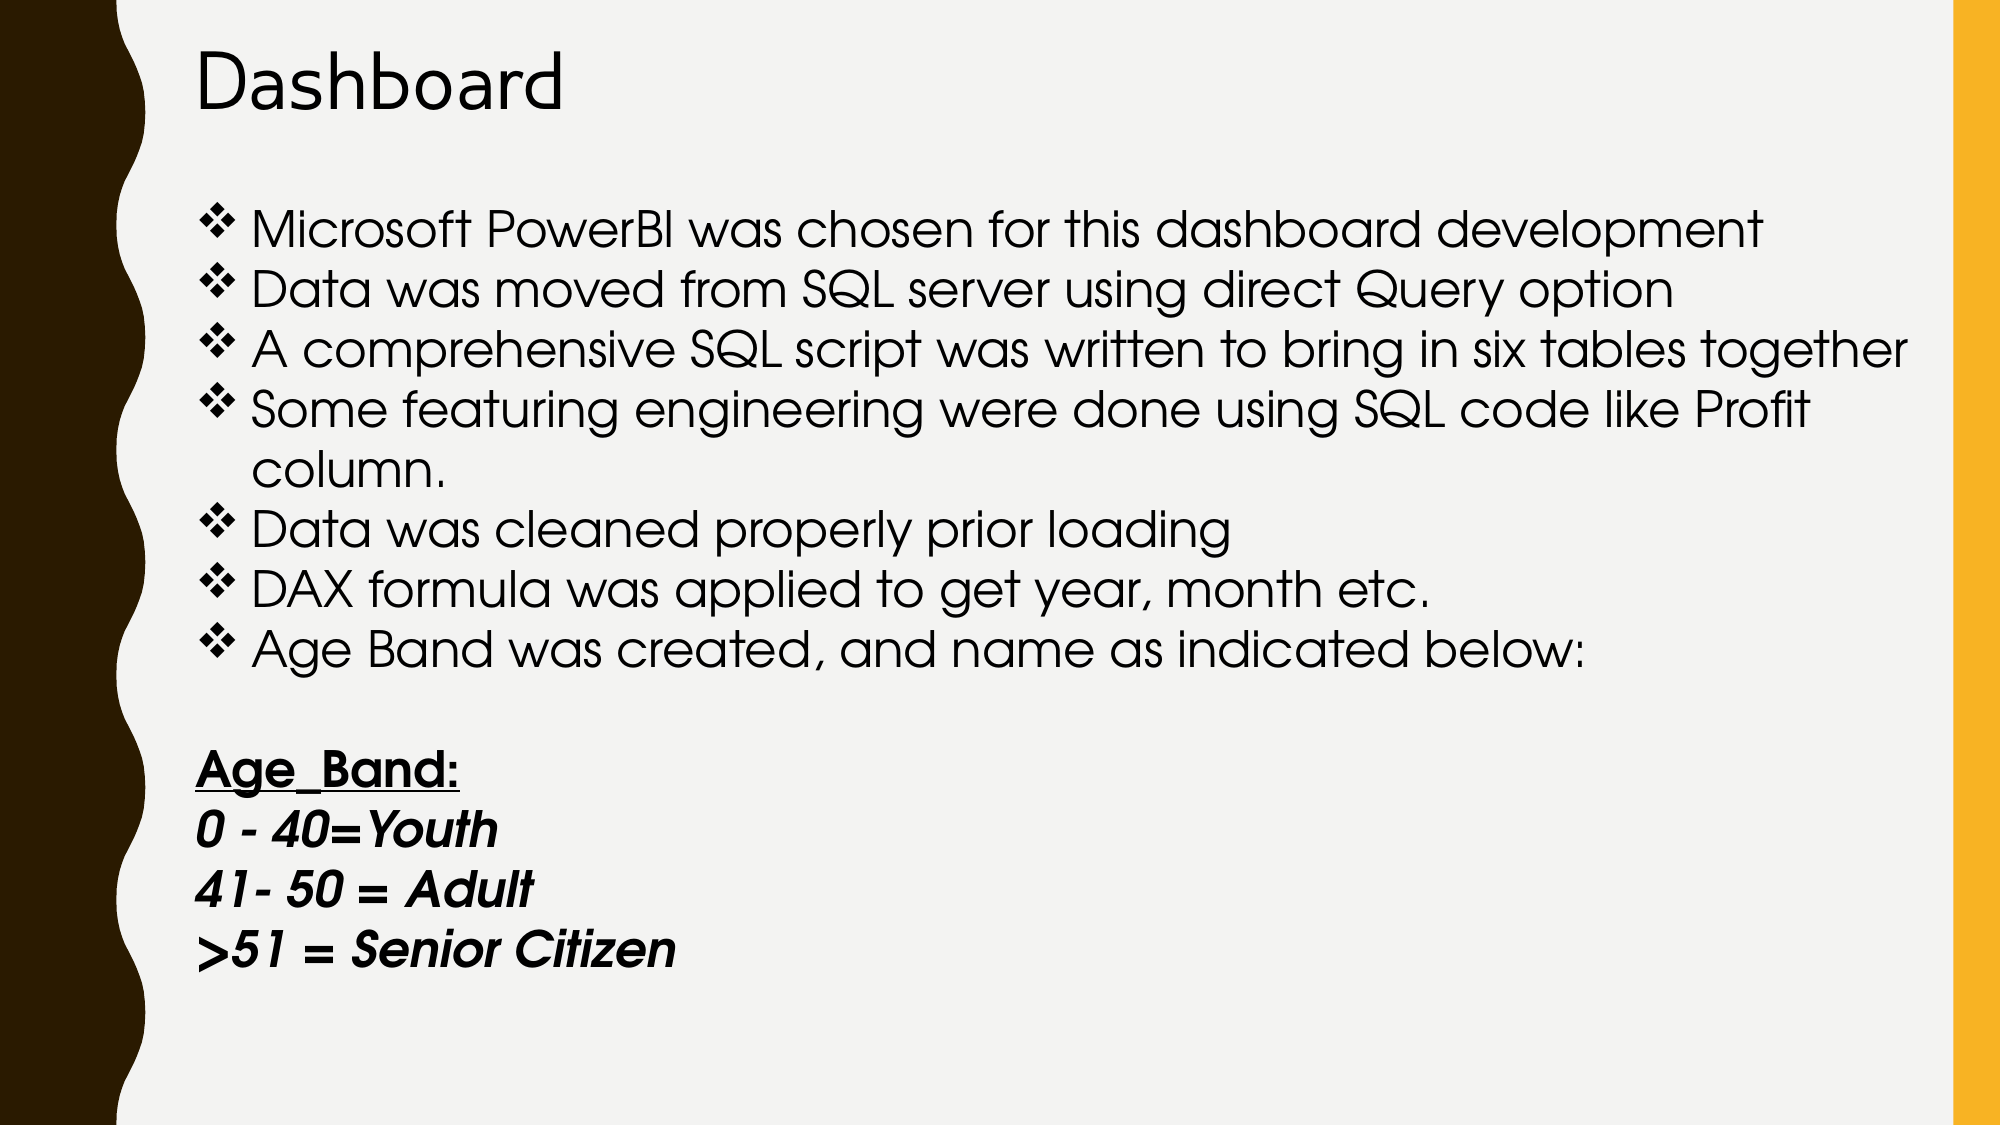

Dashboard
Microsoft PowerBI was chosen for this dashboard development
Data was moved from SQL server using direct Query option
A comprehensive SQL script was written to bring in six tables together
Some featuring engineering were done using SQL code like Profit column.
Data was cleaned properly prior loading
DAX formula was applied to get year, month etc.
Age Band was created, and name as indicated below:

Age_Band:
0 - 40=Youth
41- 50 = Adult
>51 = Senior Citizen